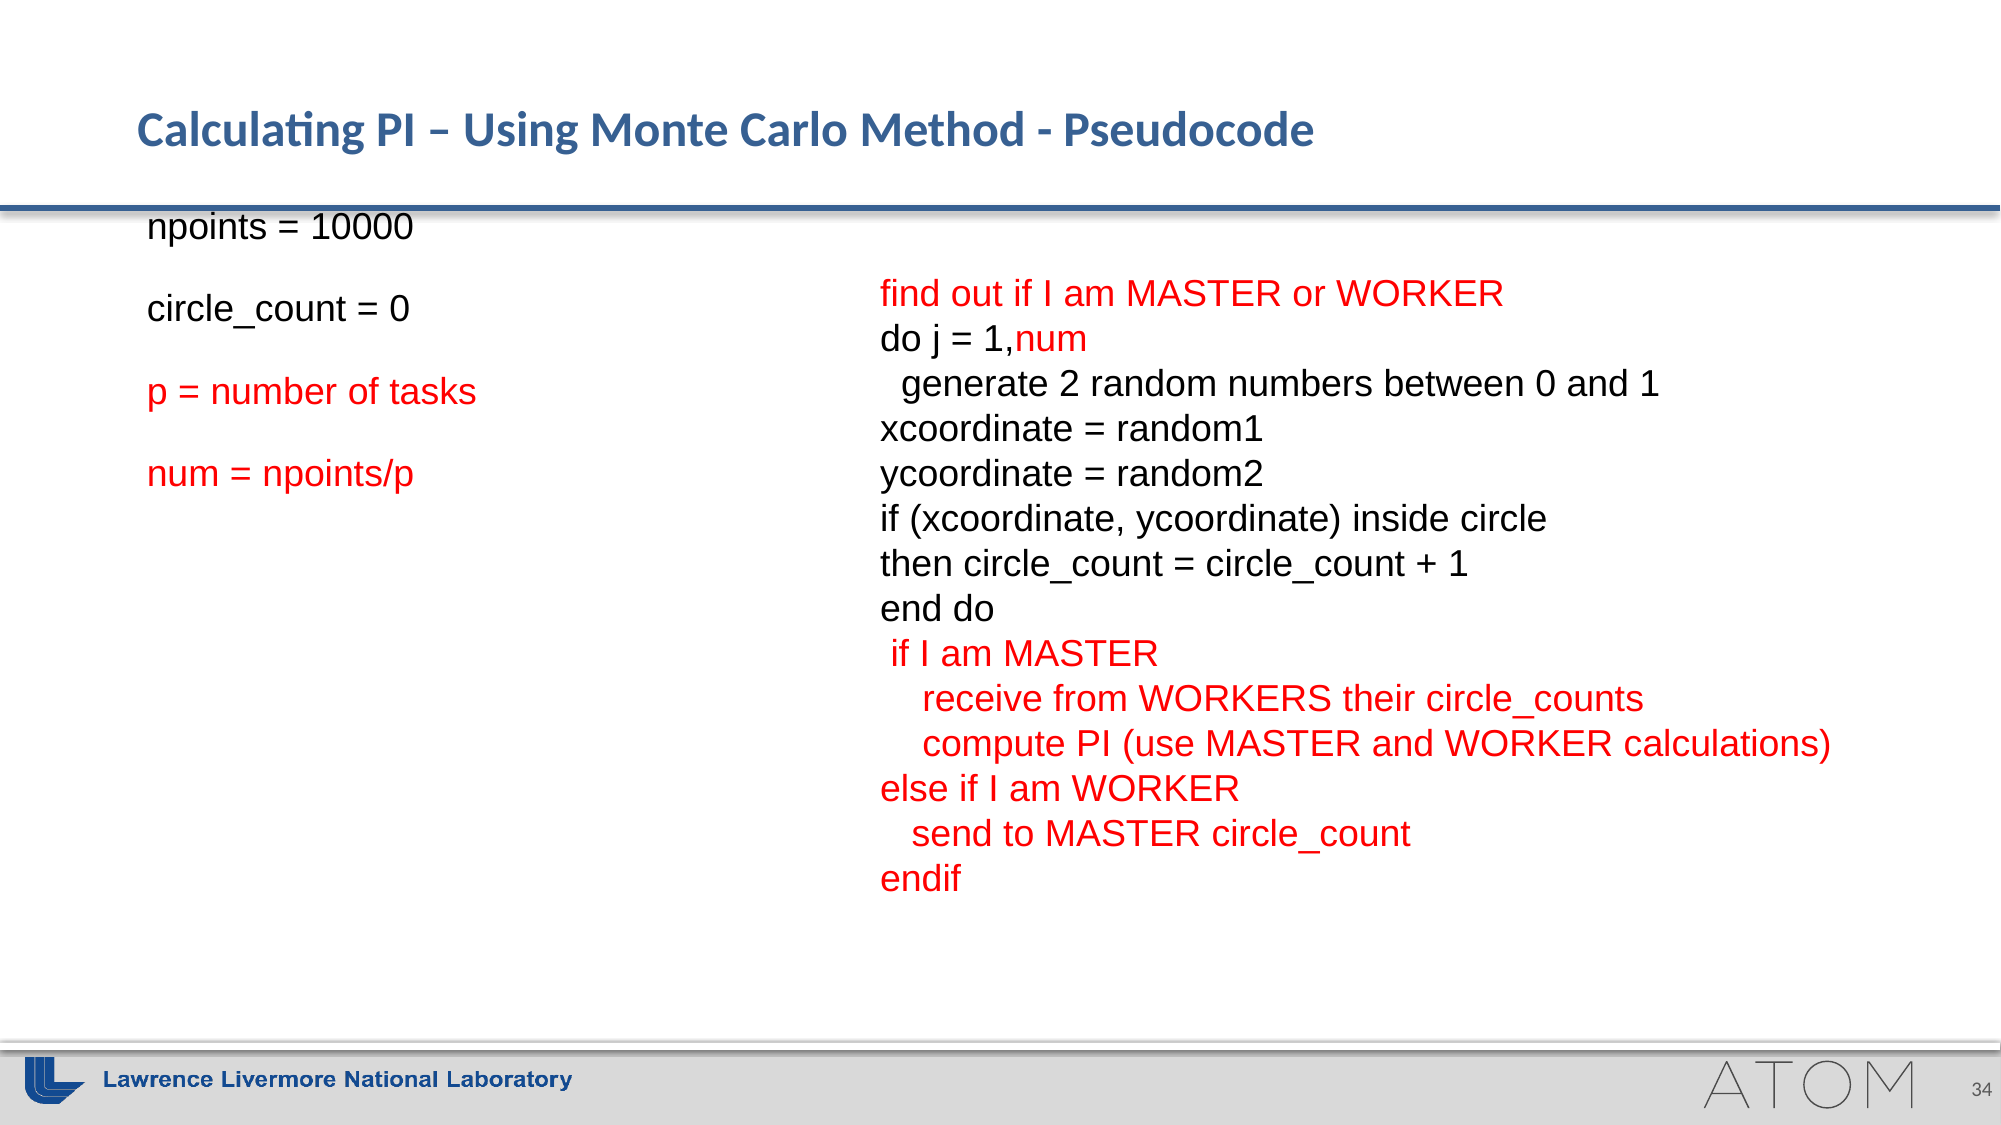

# Calculating PI – Using Monte Carlo Method - Pseudocode
npoints = 10000
circle_count = 0
p = number of tasks
num = npoints/p
find out if I am MASTER or WORKER
do j = 1,num
  generate 2 random numbers between 0 and 1 xcoordinate = random1
ycoordinate = random2
if (xcoordinate, ycoordinate) inside circle
then circle_count = circle_count + 1
end do
 if I am MASTER
    receive from WORKERS their circle_counts
    compute PI (use MASTER and WORKER calculations)
else if I am WORKER
   send to MASTER circle_count
endif